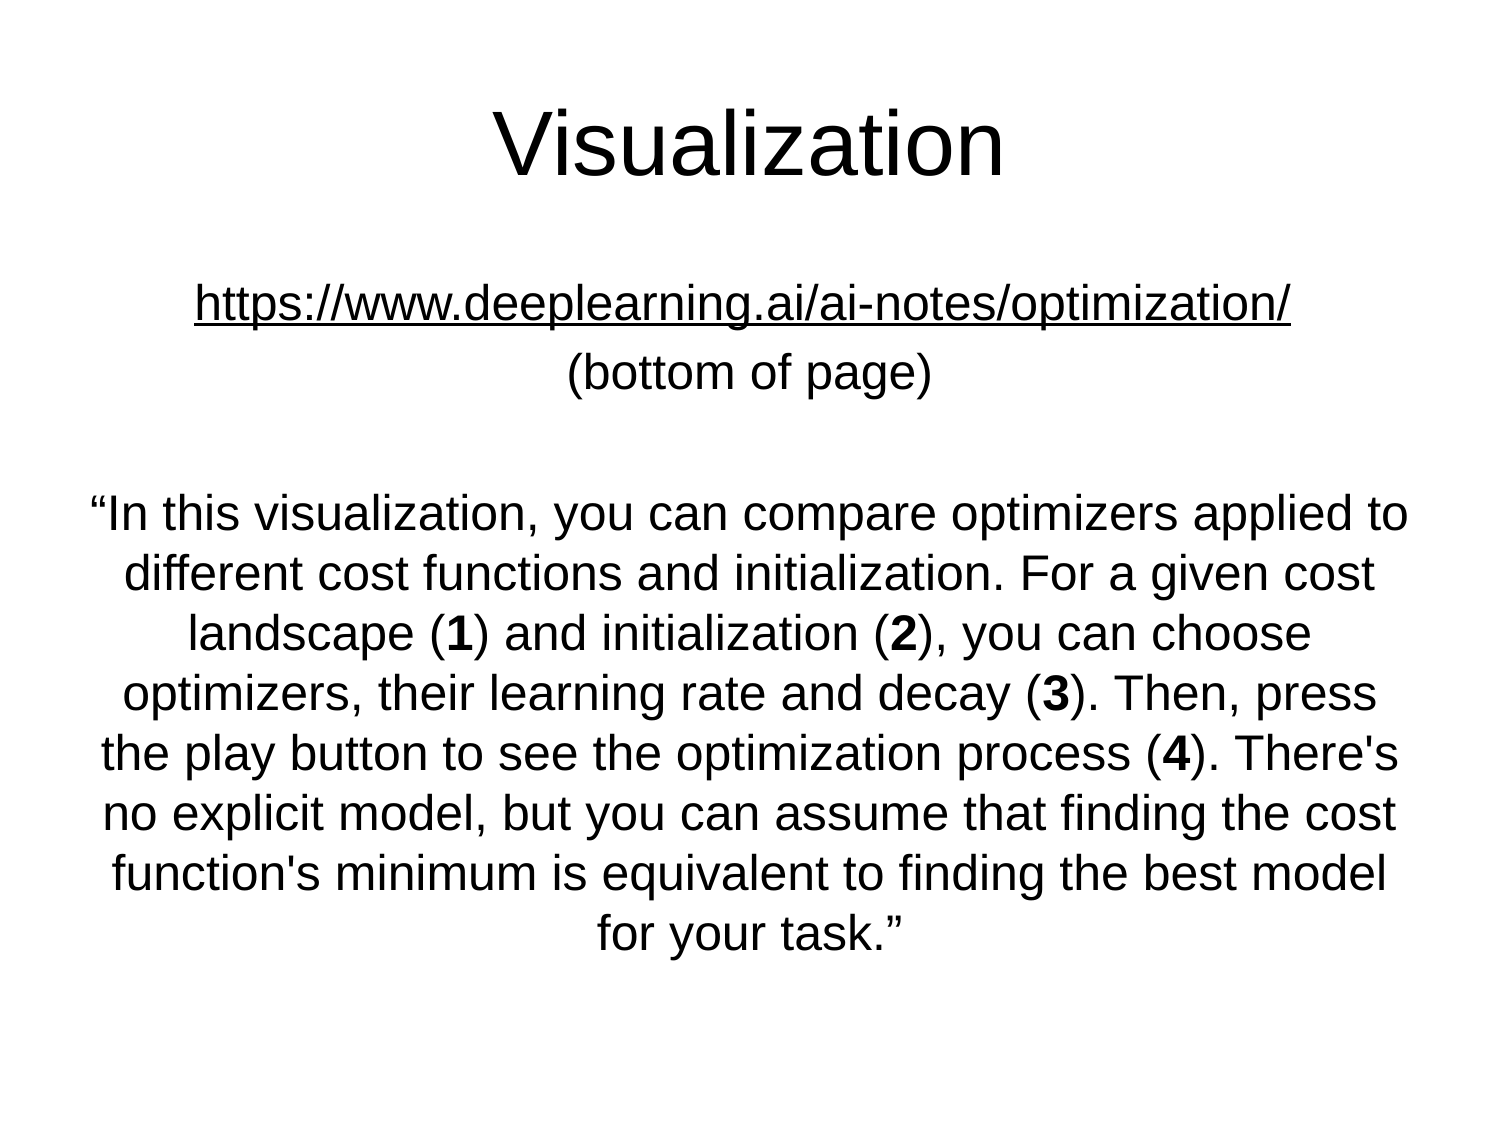

# Visualization
https://www.deeplearning.ai/ai-notes/optimization/
(bottom of page)

“In this visualization, you can compare optimizers applied to different cost functions and initialization. For a given cost landscape (1) and initialization (2), you can choose optimizers, their learning rate and decay (3). Then, press the play button to see the optimization process (4). There's no explicit model, but you can assume that finding the cost function's minimum is equivalent to finding the best model for your task.”